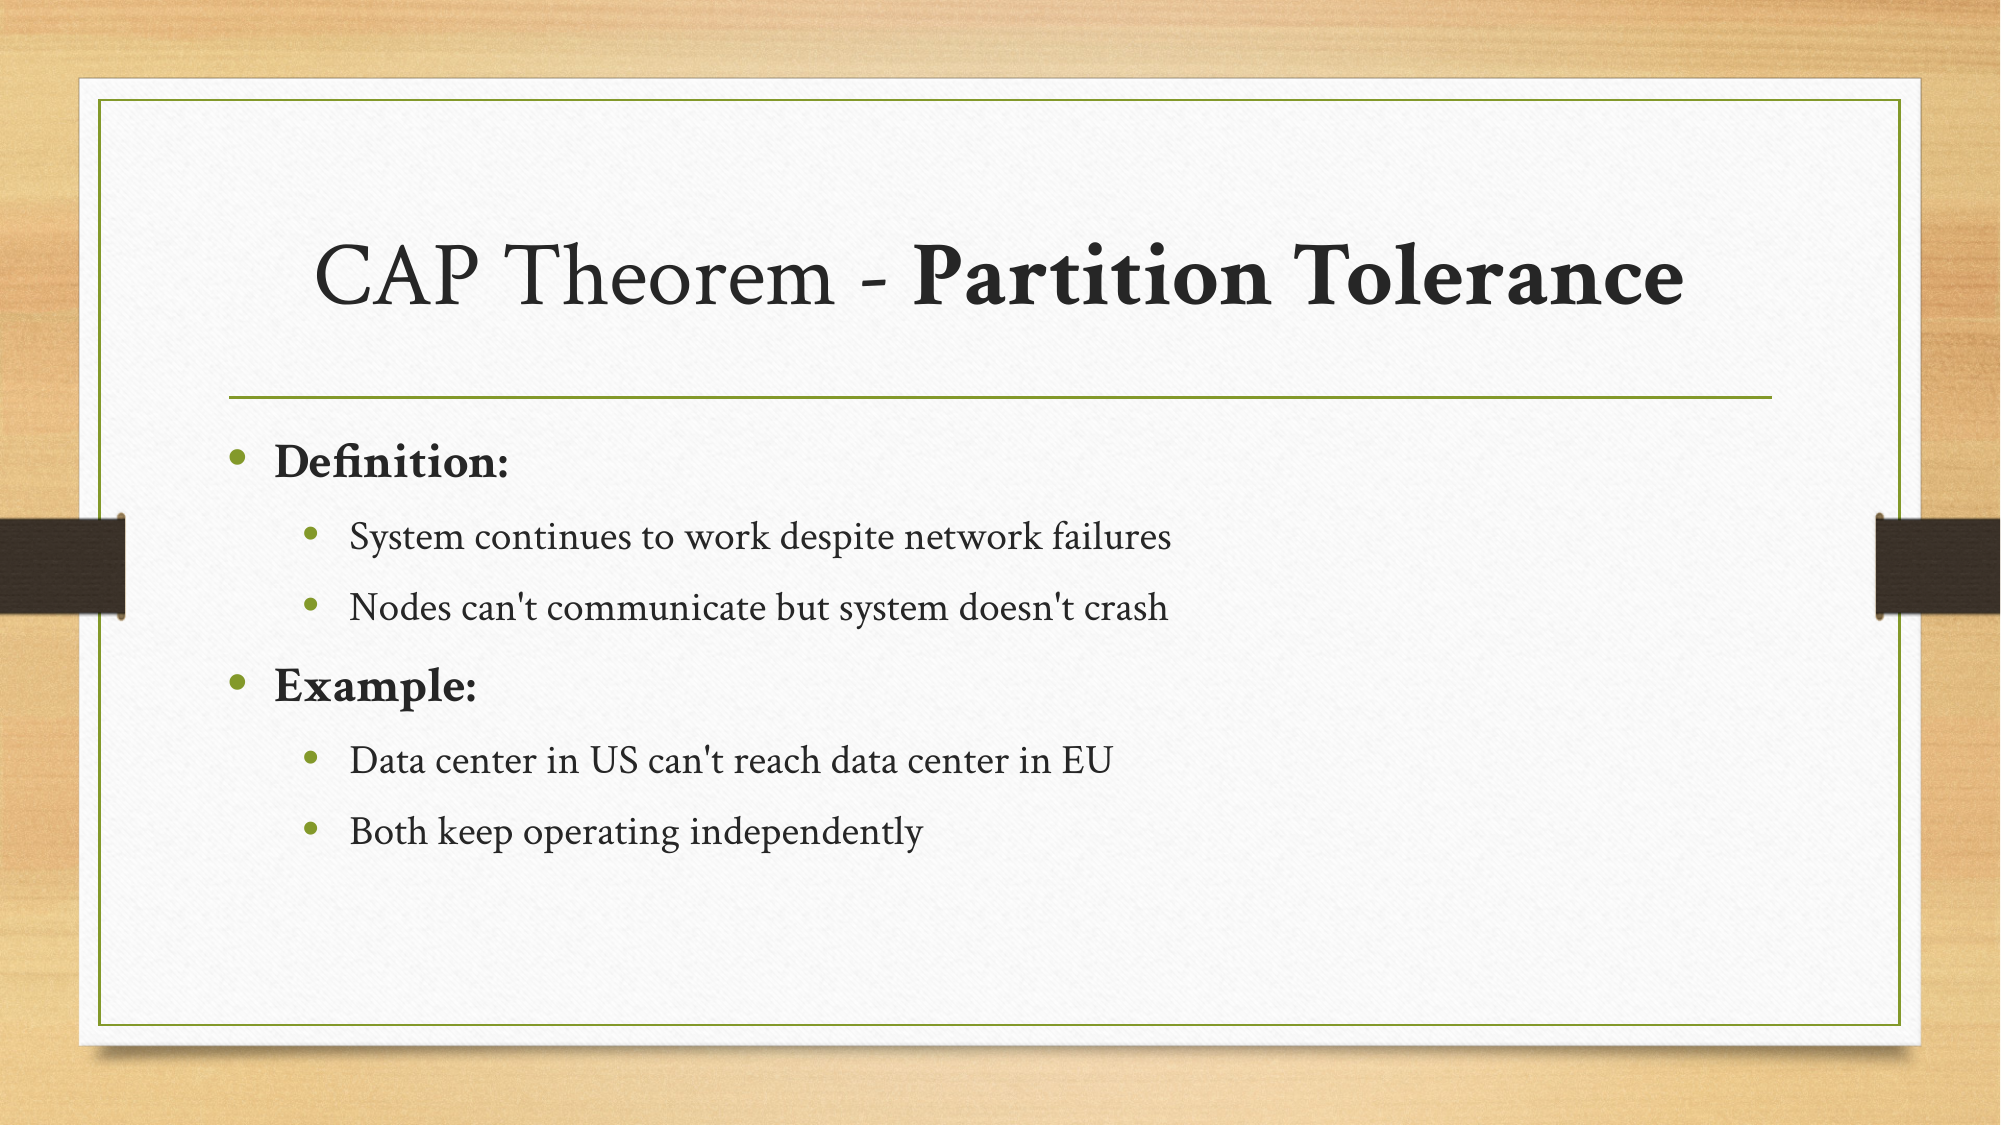

# CAP Theorem - Partition Tolerance
Definition:
System continues to work despite network failures
Nodes can't communicate but system doesn't crash
Example:
Data center in US can't reach data center in EU
Both keep operating independently